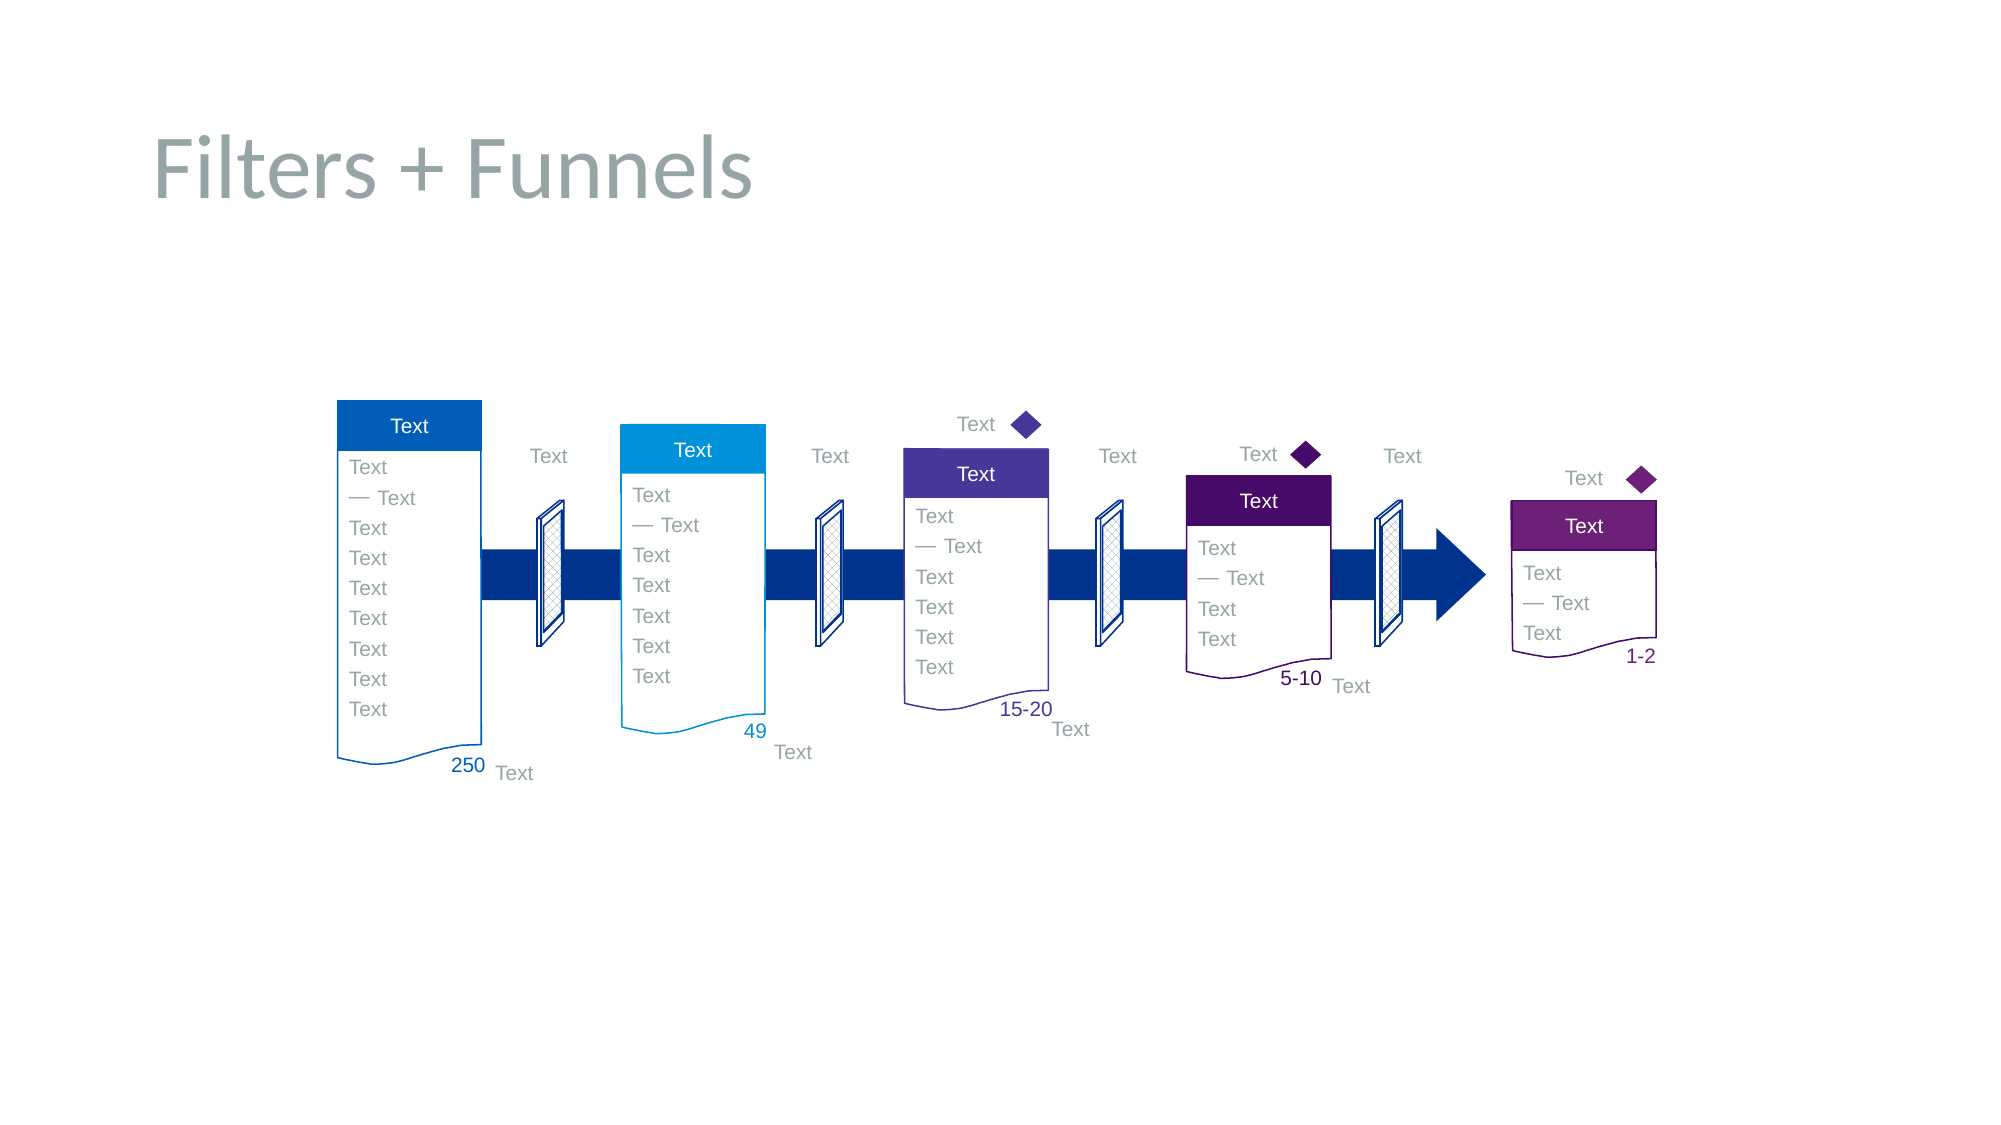

# Filters + Funnels
Text

Text
Text
Text
Text
Text
Text

Text

Text
Text
Text
Text
Text
Text
Text
Text
Text
Text

Text

Text
Text
Text
Text
Text
Text
Text
Text
Text
Text
Text
Text
Text
Text

Text

Text
Text
Text
Text
Text
Text
Text

 1-2
5-10
Text
15-20
49
Text
Text
250
Text